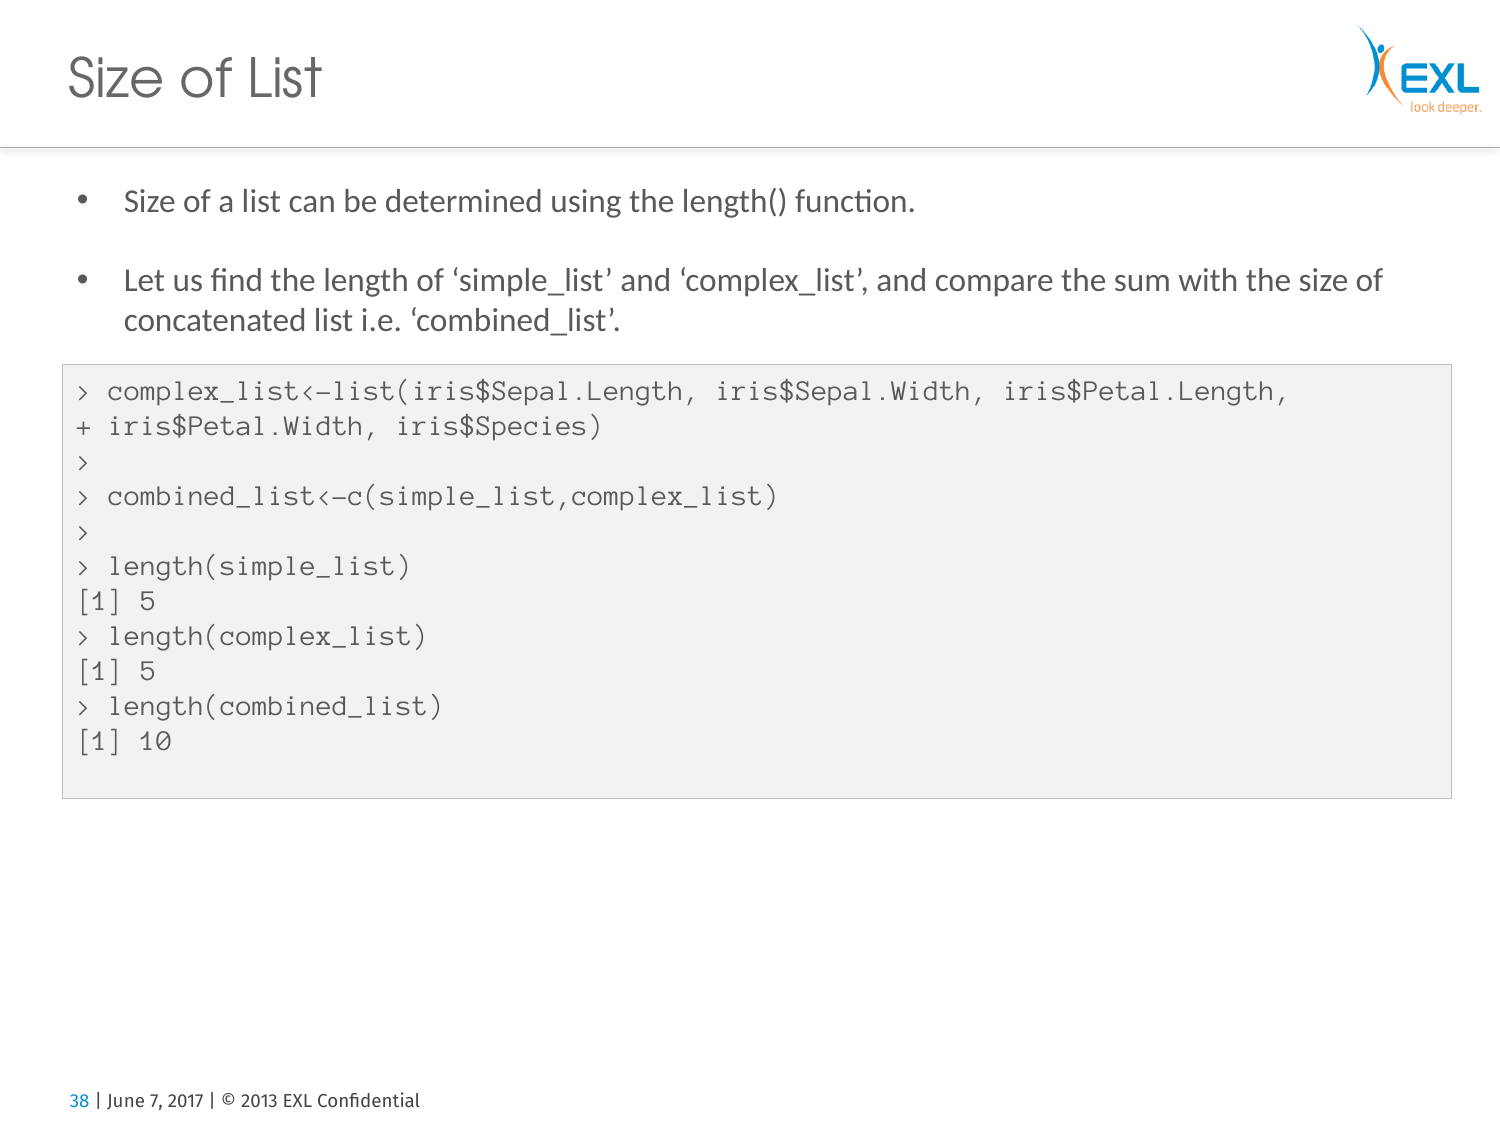

# Size of List
Size of a list can be determined using the length() function.

Let us find the length of ‘simple_list’ and ‘complex_list’, and compare the sum with the size of concatenated list i.e. ‘combined_list’.
> complex_list<-list(iris$Sepal.Length, iris$Sepal.Width, iris$Petal.Length,
+ iris$Petal.Width, iris$Species)
>
> combined_list<-c(simple_list,complex_list)
>
> length(simple_list)
[1] 5
> length(complex_list)
[1] 5
> length(combined_list)
[1] 10